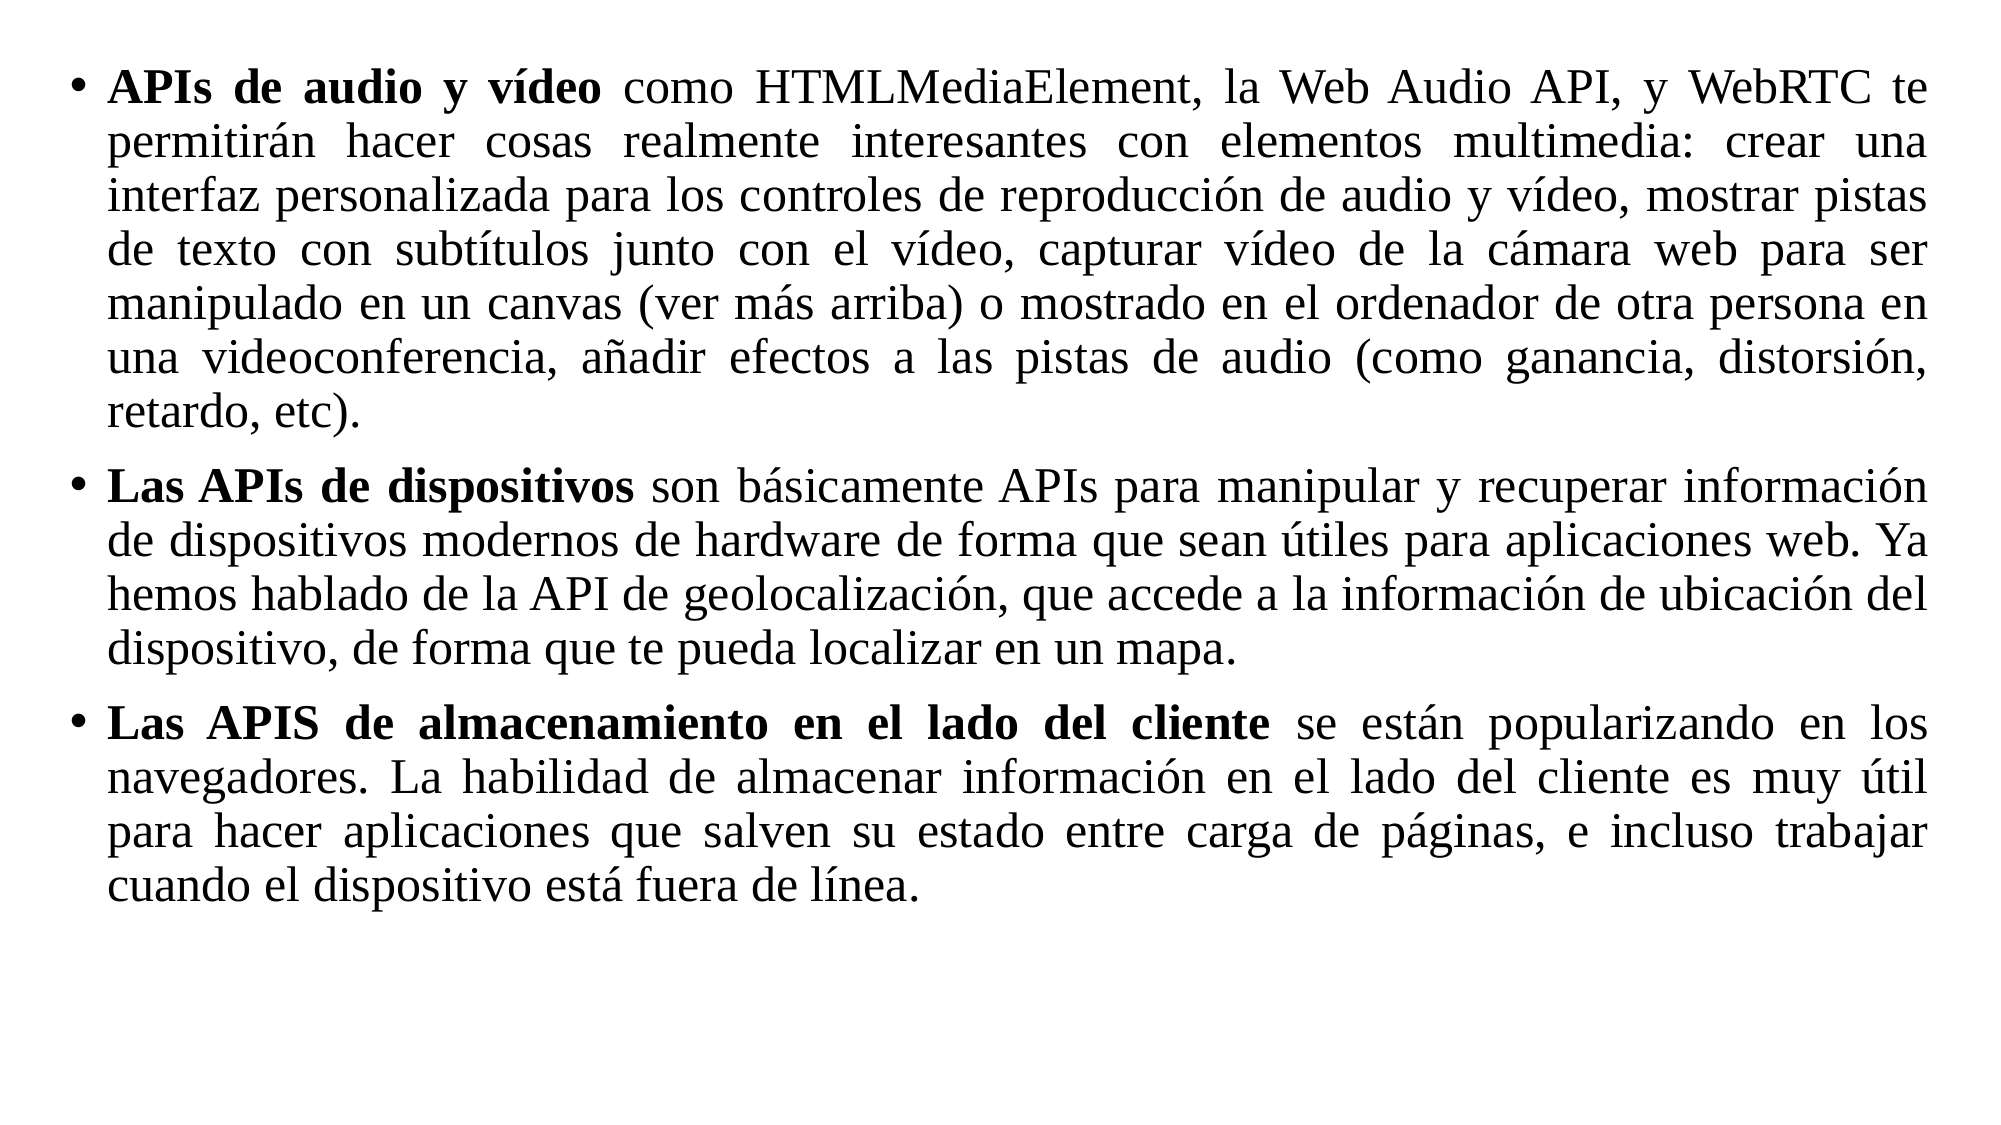

APIs de audio y vídeo como HTMLMediaElement, la Web Audio API, y WebRTC te permitirán hacer cosas realmente interesantes con elementos multimedia: crear una interfaz personalizada para los controles de reproducción de audio y vídeo, mostrar pistas de texto con subtítulos junto con el vídeo, capturar vídeo de la cámara web para ser manipulado en un canvas (ver más arriba) o mostrado en el ordenador de otra persona en una videoconferencia, añadir efectos a las pistas de audio (como ganancia, distorsión, retardo, etc).
Las APIs de dispositivos son básicamente APIs para manipular y recuperar información de dispositivos modernos de hardware de forma que sean útiles para aplicaciones web. Ya hemos hablado de la API de geolocalización, que accede a la información de ubicación del dispositivo, de forma que te pueda localizar en un mapa.
Las APIS de almacenamiento en el lado del cliente se están popularizando en los navegadores. La habilidad de almacenar información en el lado del cliente es muy útil para hacer aplicaciones que salven su estado entre carga de páginas, e incluso trabajar cuando el dispositivo está fuera de línea.